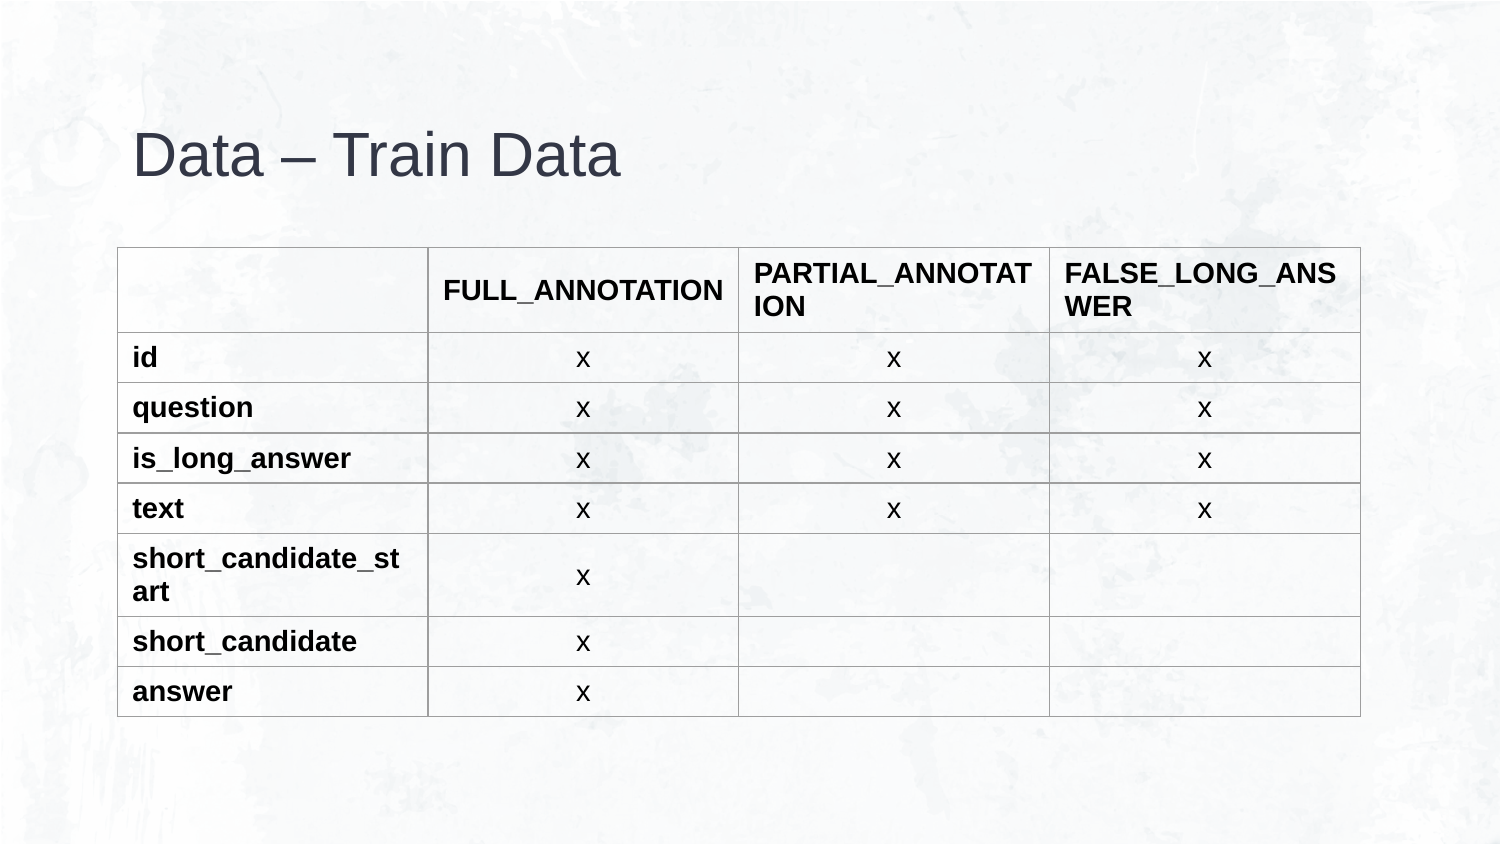

# Data – Train Data
|  | FULL\_ANNOTATION | PARTIAL\_ANNOTATION | FALSE\_LONG\_ANSWER |
| --- | --- | --- | --- |
| id | x | x | x |
| question | x | x | x |
| is\_long\_answer | x | x | x |
| text | x | x | x |
| short\_candidate\_start | x |  |  |
| short\_candidate | x |  |  |
| answer | x |  |  |